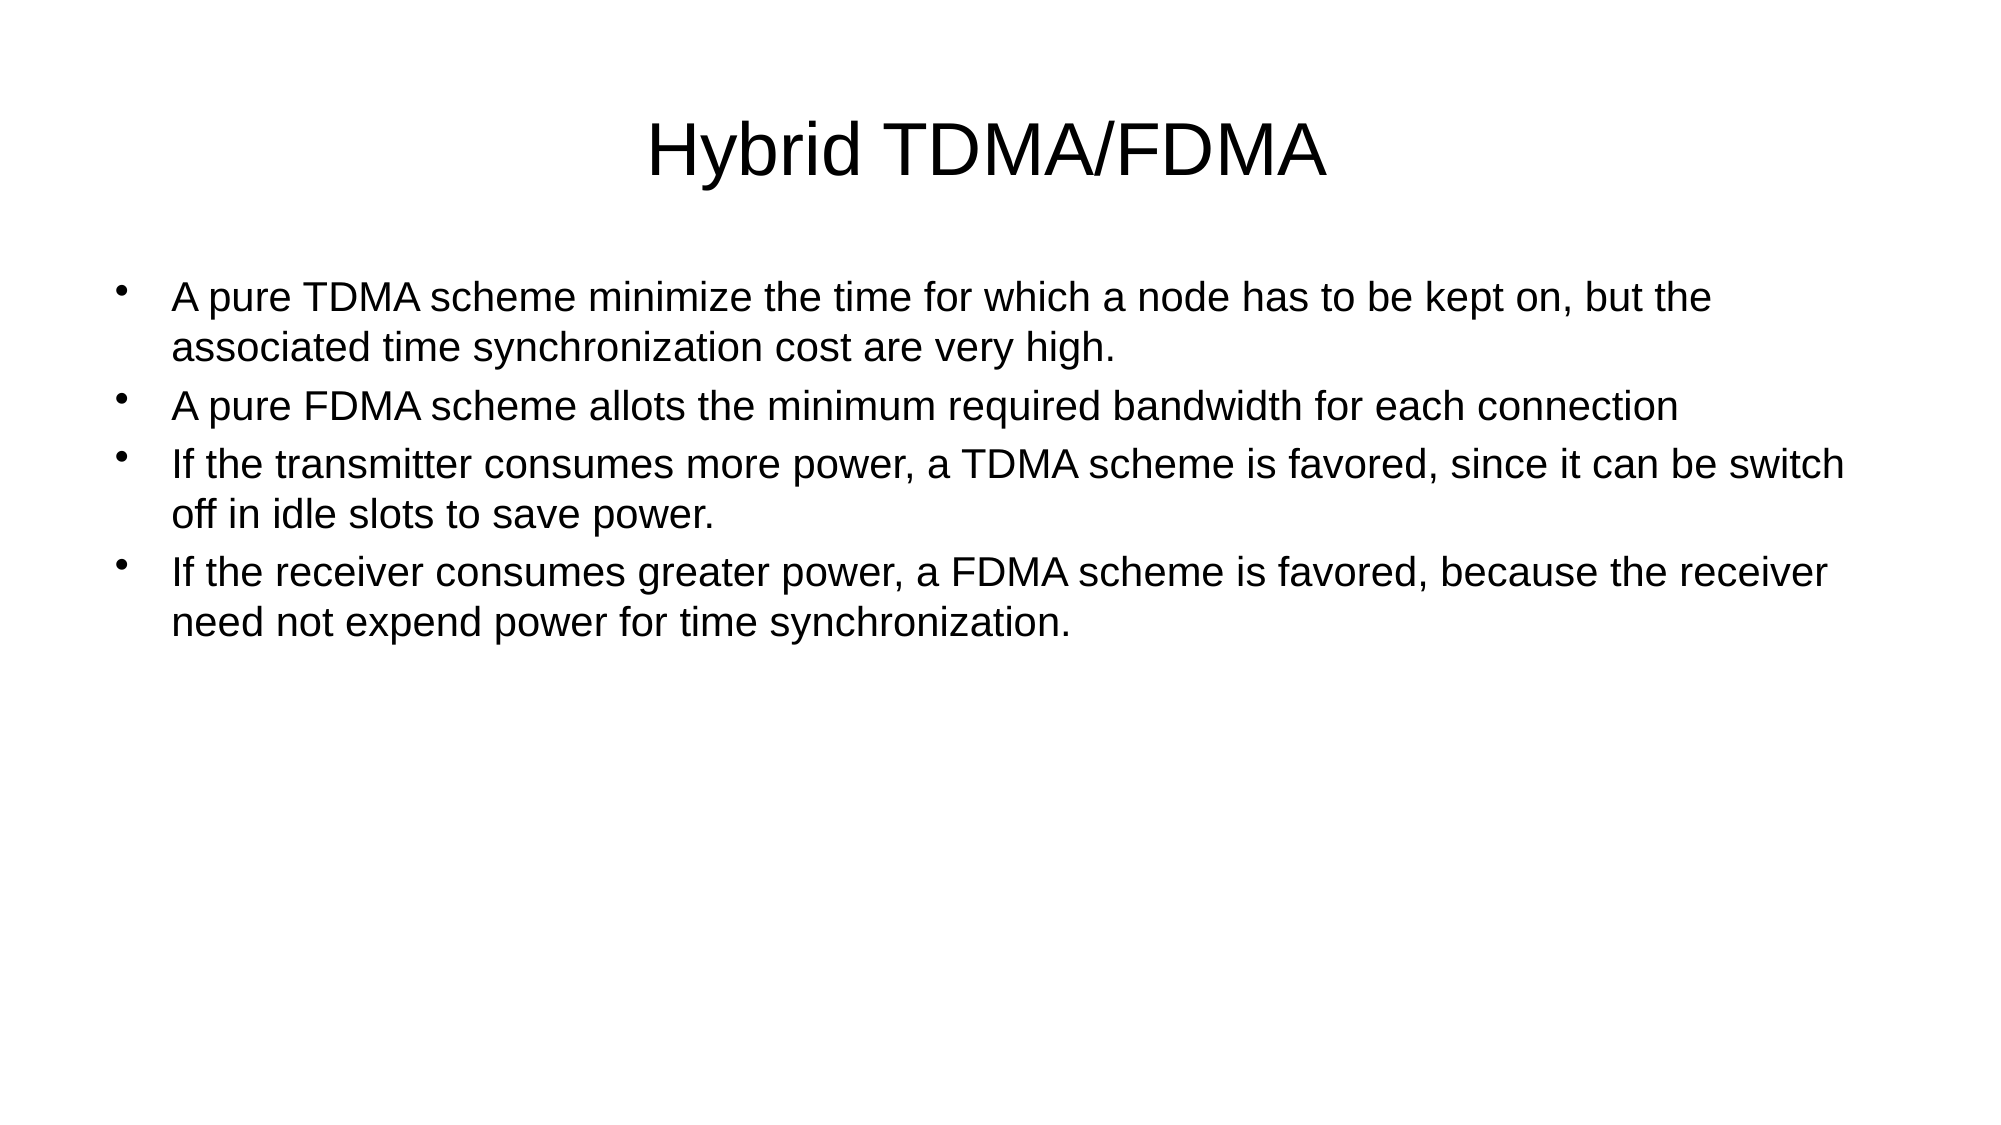

# Hybrid TDMA/FDMA
A pure TDMA scheme minimize the time for which a node has to be kept on, but the associated time synchronization cost are very high.
A pure FDMA scheme allots the minimum required bandwidth for each connection
If the transmitter consumes more power, a TDMA scheme is favored, since it can be switch off in idle slots to save power.
If the receiver consumes greater power, a FDMA scheme is favored, because the receiver need not expend power for time synchronization.